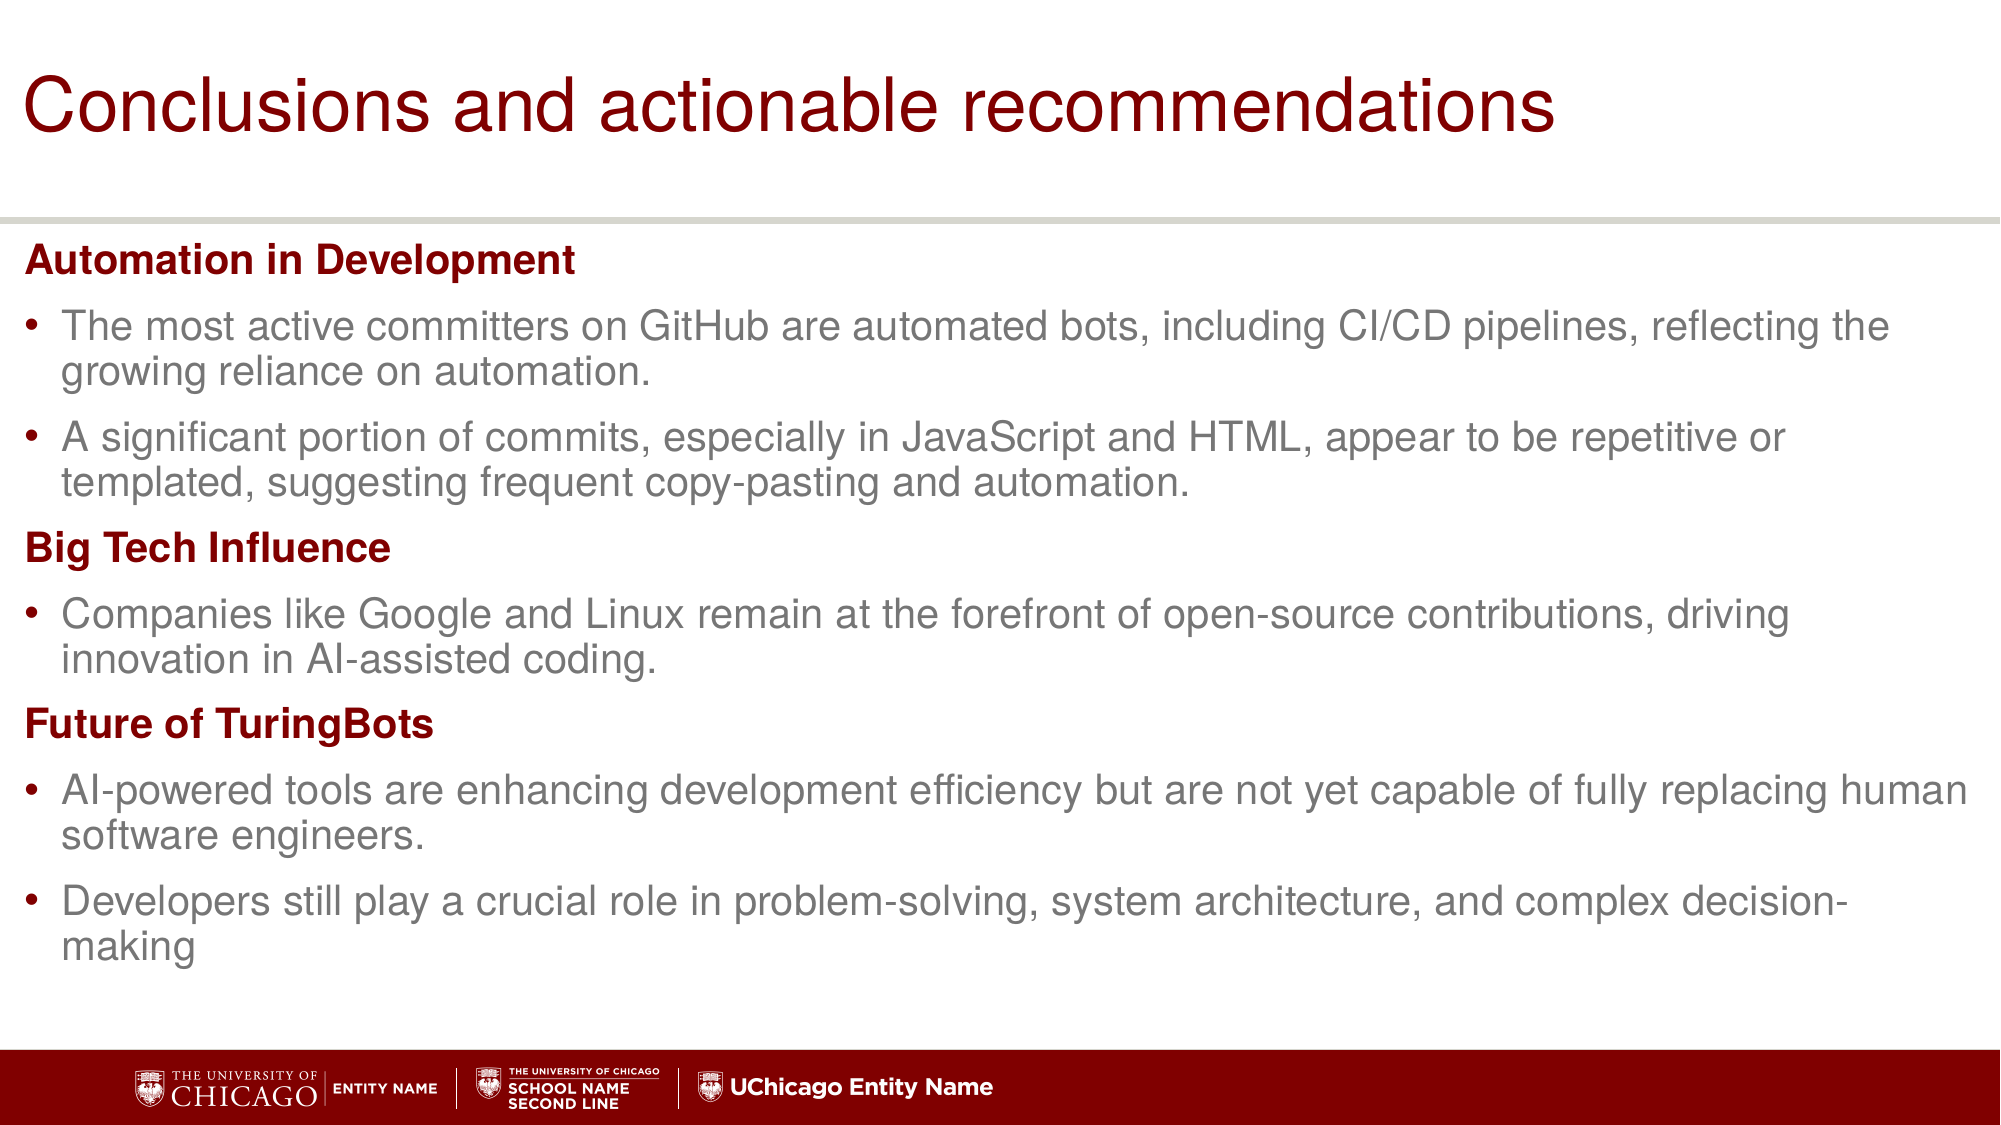

# Conclusions and actionable recommendations
Automation in Development
The most active committers on GitHub are automated bots, including CI/CD pipelines, reflecting the growing reliance on automation​.
A significant portion of commits, especially in JavaScript and HTML, appear to be repetitive or templated, suggesting frequent copy-pasting and automation​.
Big Tech Influence
Companies like Google and Linux remain at the forefront of open-source contributions, driving innovation in AI-assisted coding​.
Future of TuringBots
AI-powered tools are enhancing development efficiency but are not yet capable of fully replacing human software engineers.
Developers still play a crucial role in problem-solving, system architecture, and complex decision-making​